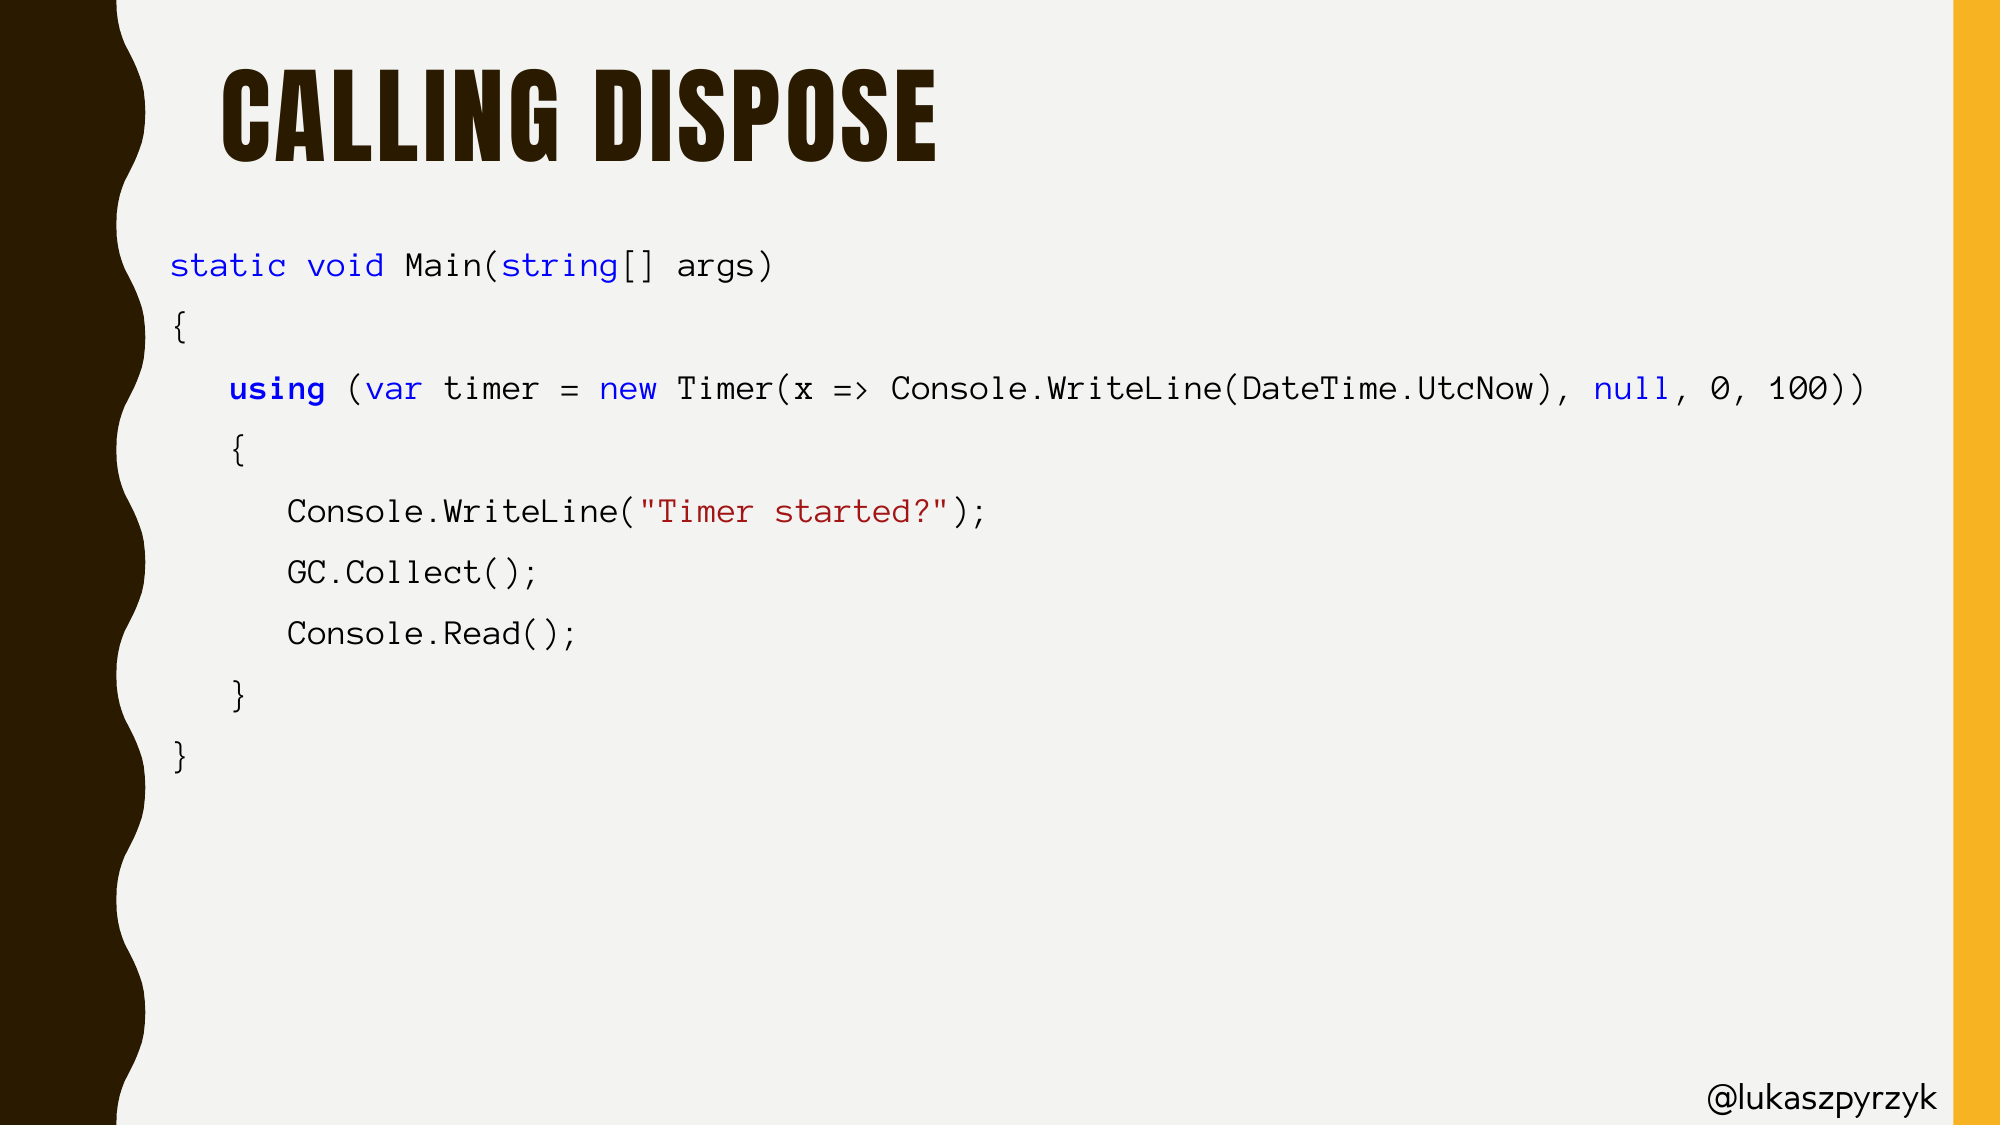

# Calling dispose
static void Main(string[] args)
{
   using (var timer = new Timer(x => Console.WriteLine(DateTime.UtcNow), null, 0, 100))
   {
      Console.WriteLine("Timer started?");
      GC.Collect();
      Console.Read();
   }
}
@lukaszpyrzyk